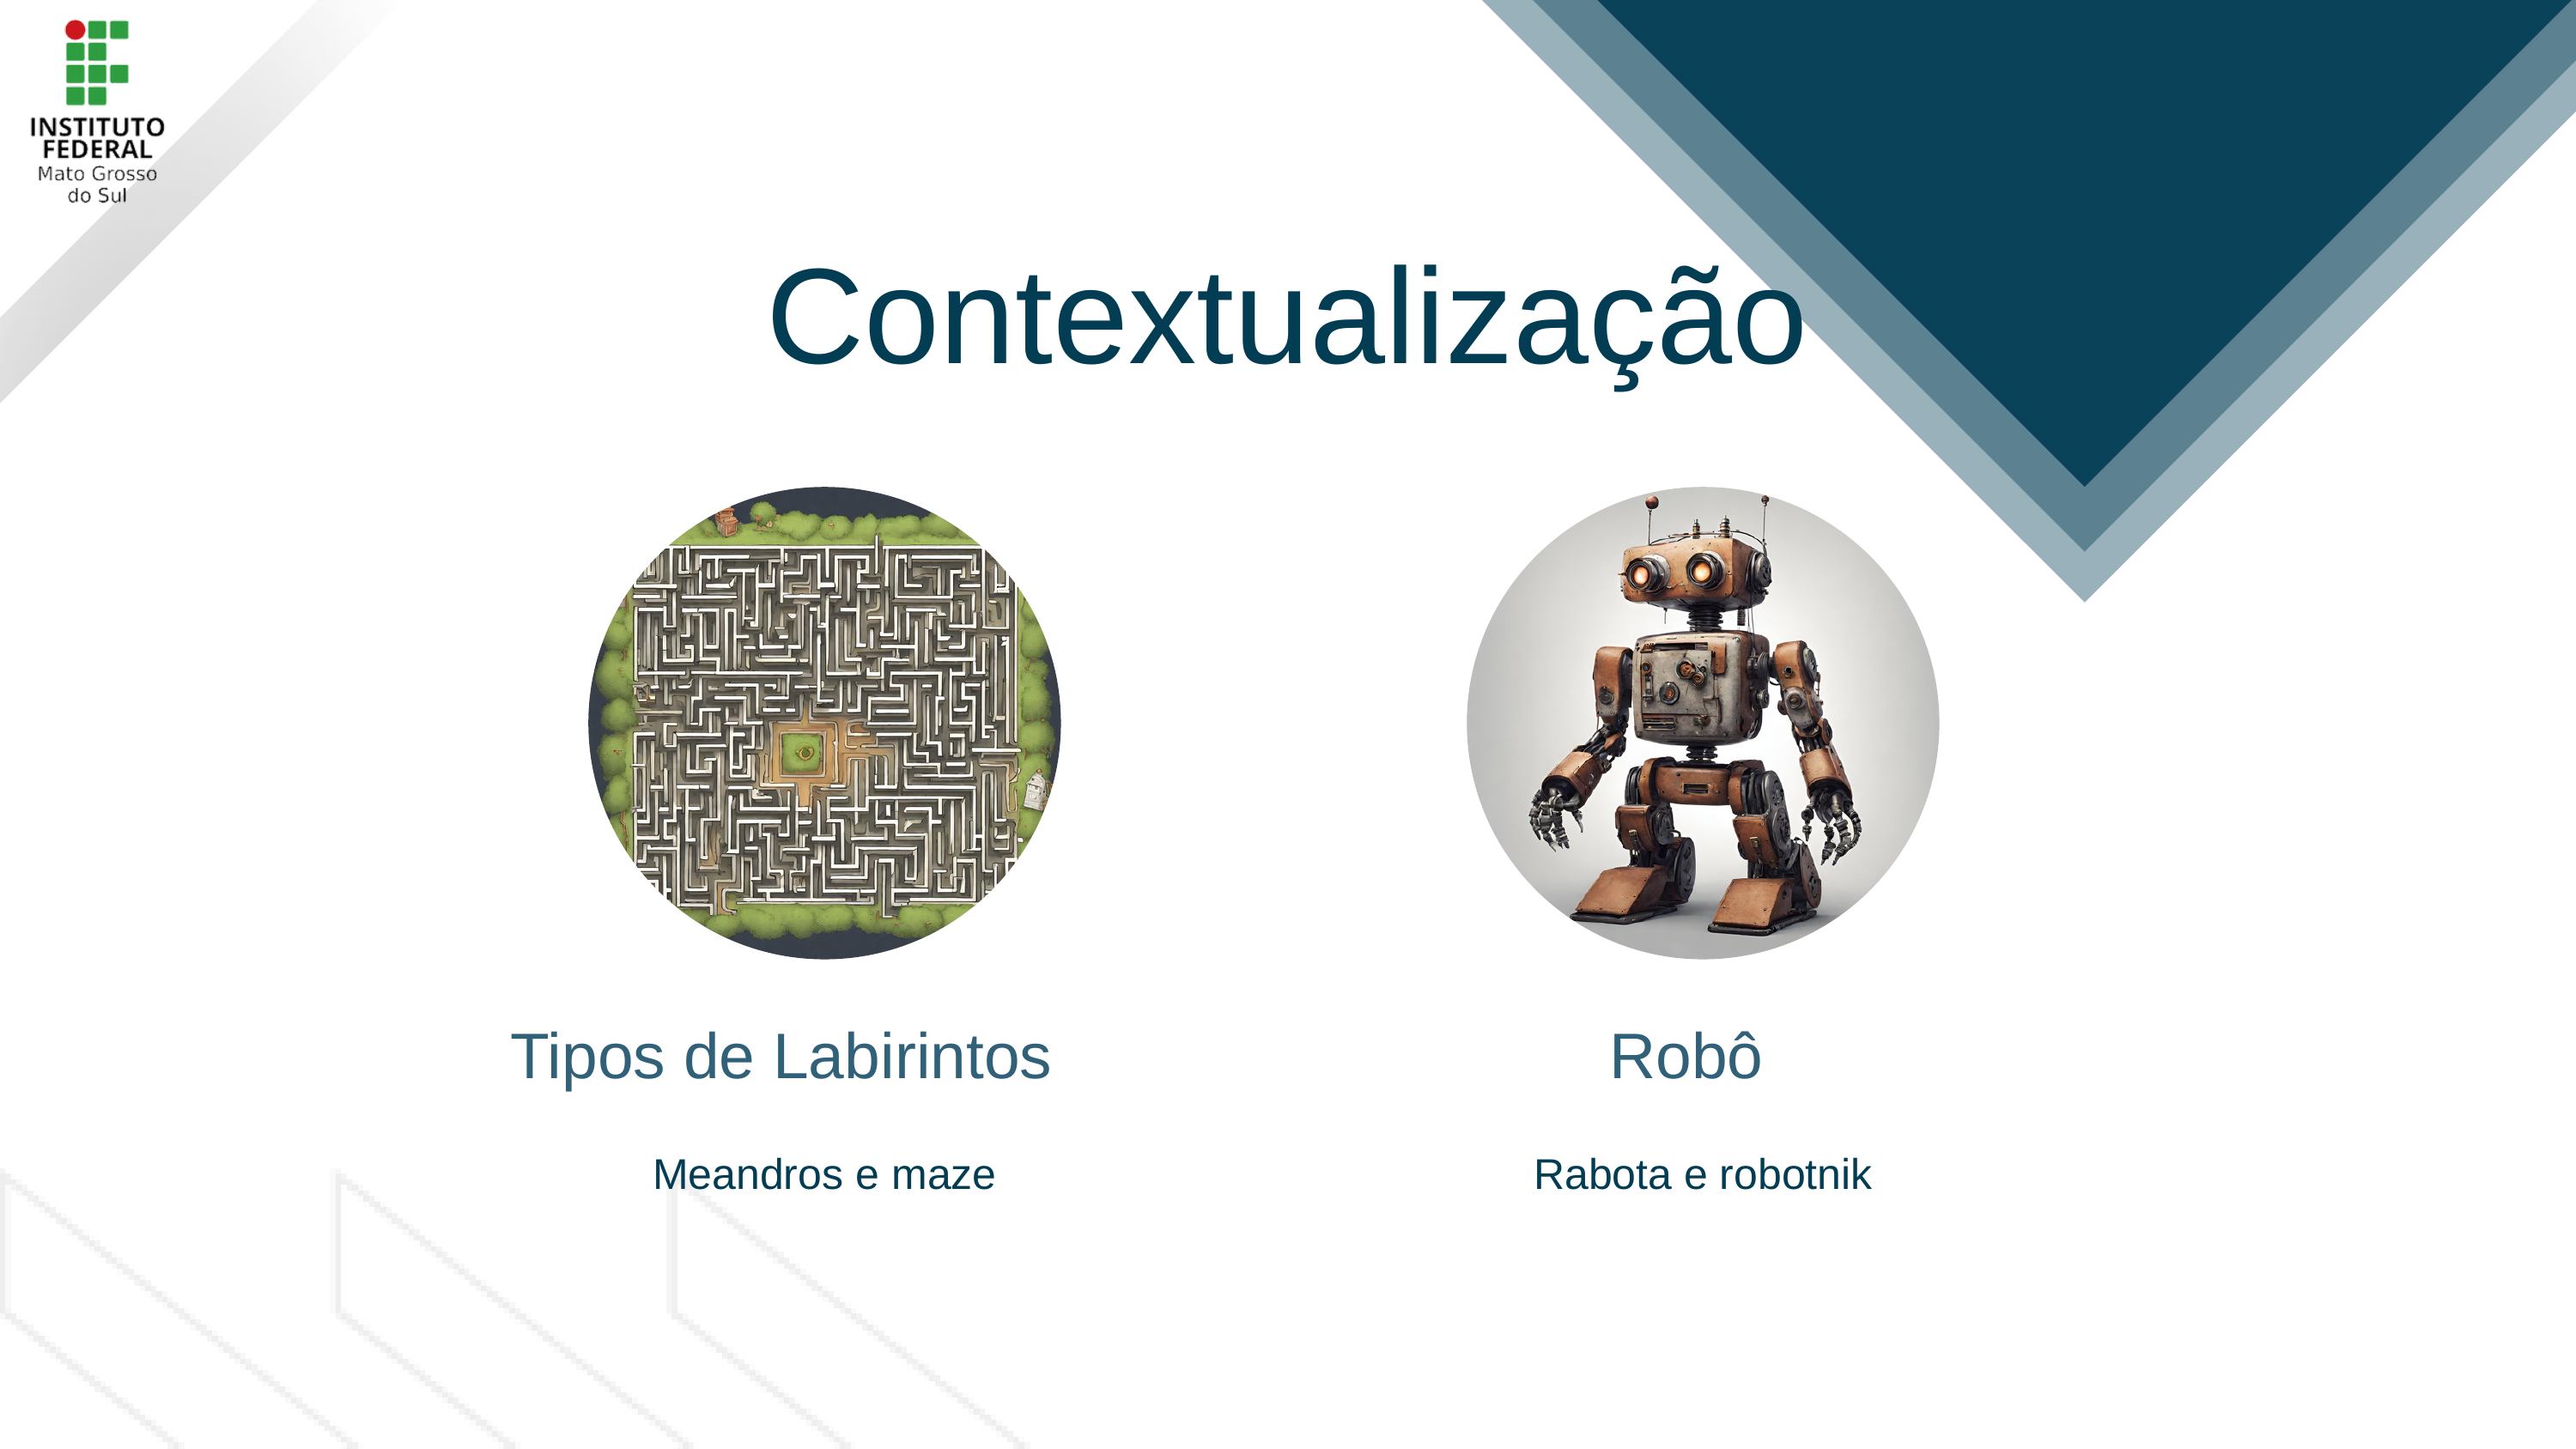

Contextualização

Tipos de Labirintos
Robô
Meandros e maze
Rabota e robotnik